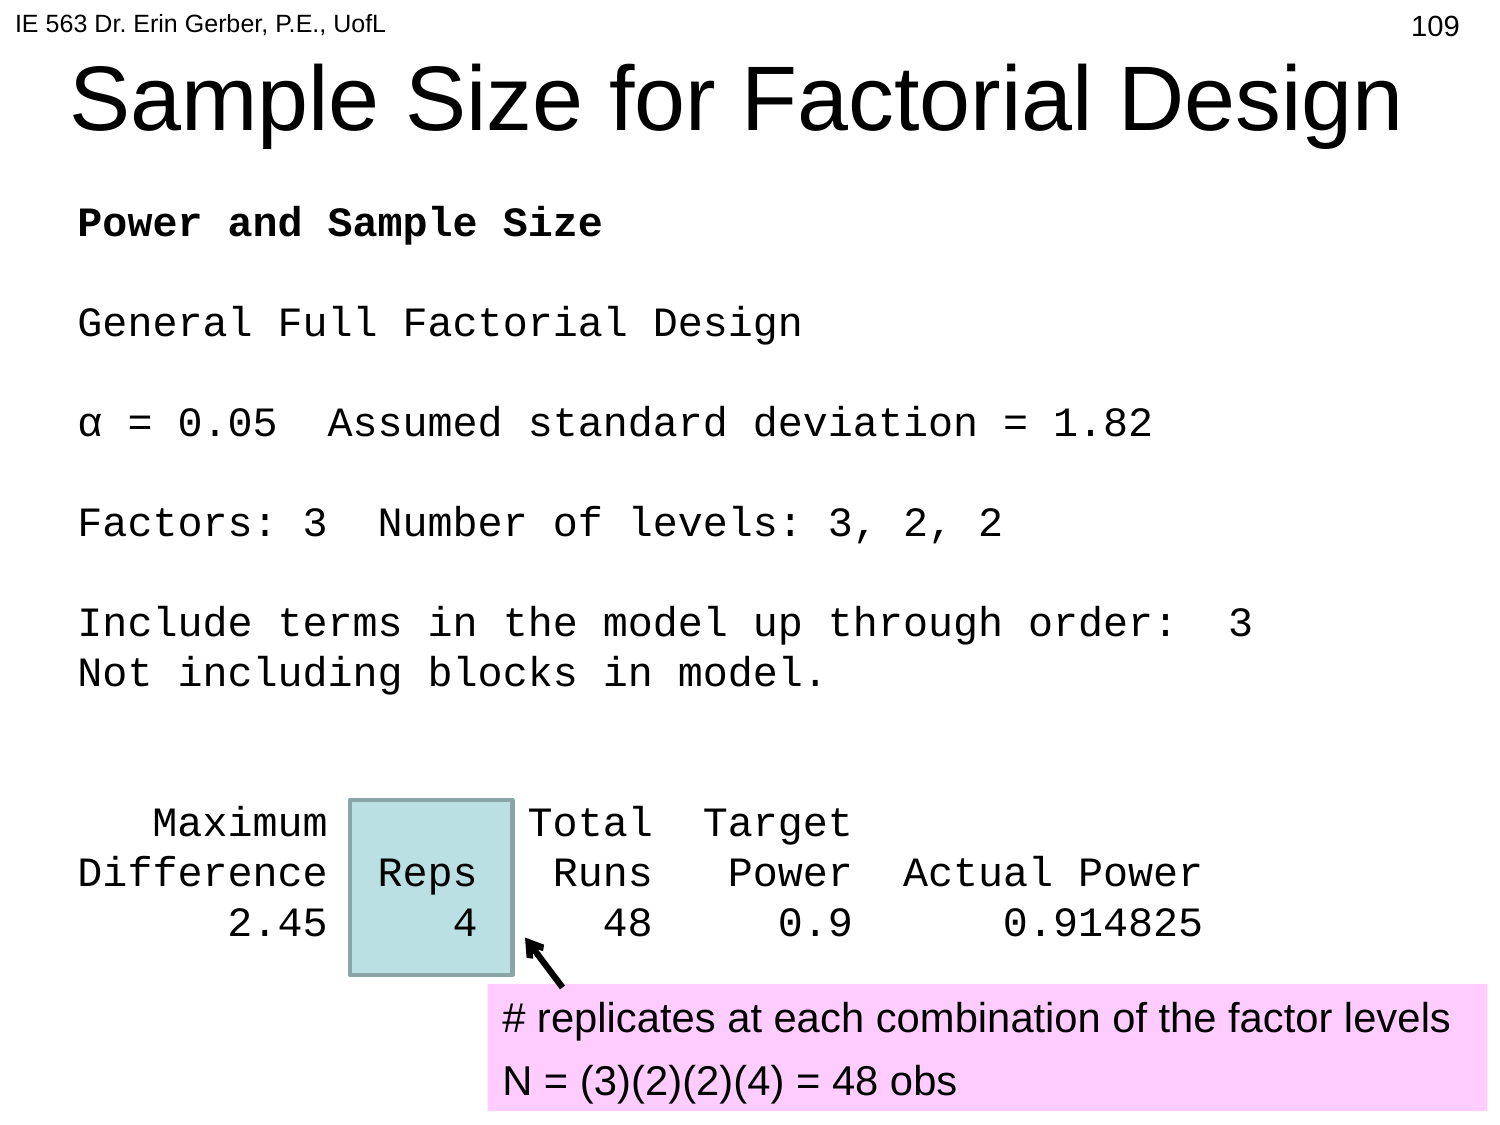

IE 563 Dr. Erin Gerber, P.E., UofL
# Sample Size for Factorial Design
109
Power and Sample Size

General Full Factorial Design

α = 0.05  Assumed standard deviation = 1.82

Factors: 3  Number of levels: 3, 2, 2

Include terms in the model up through order:  3
Not including blocks in model.

   Maximum        Total  Target
Difference  Reps   Runs   Power  Actual Power
      2.45     4     48     0.9      0.914825

# replicates at each combination of the factor levels
N = (3)(2)(2)(4) = 48 obs